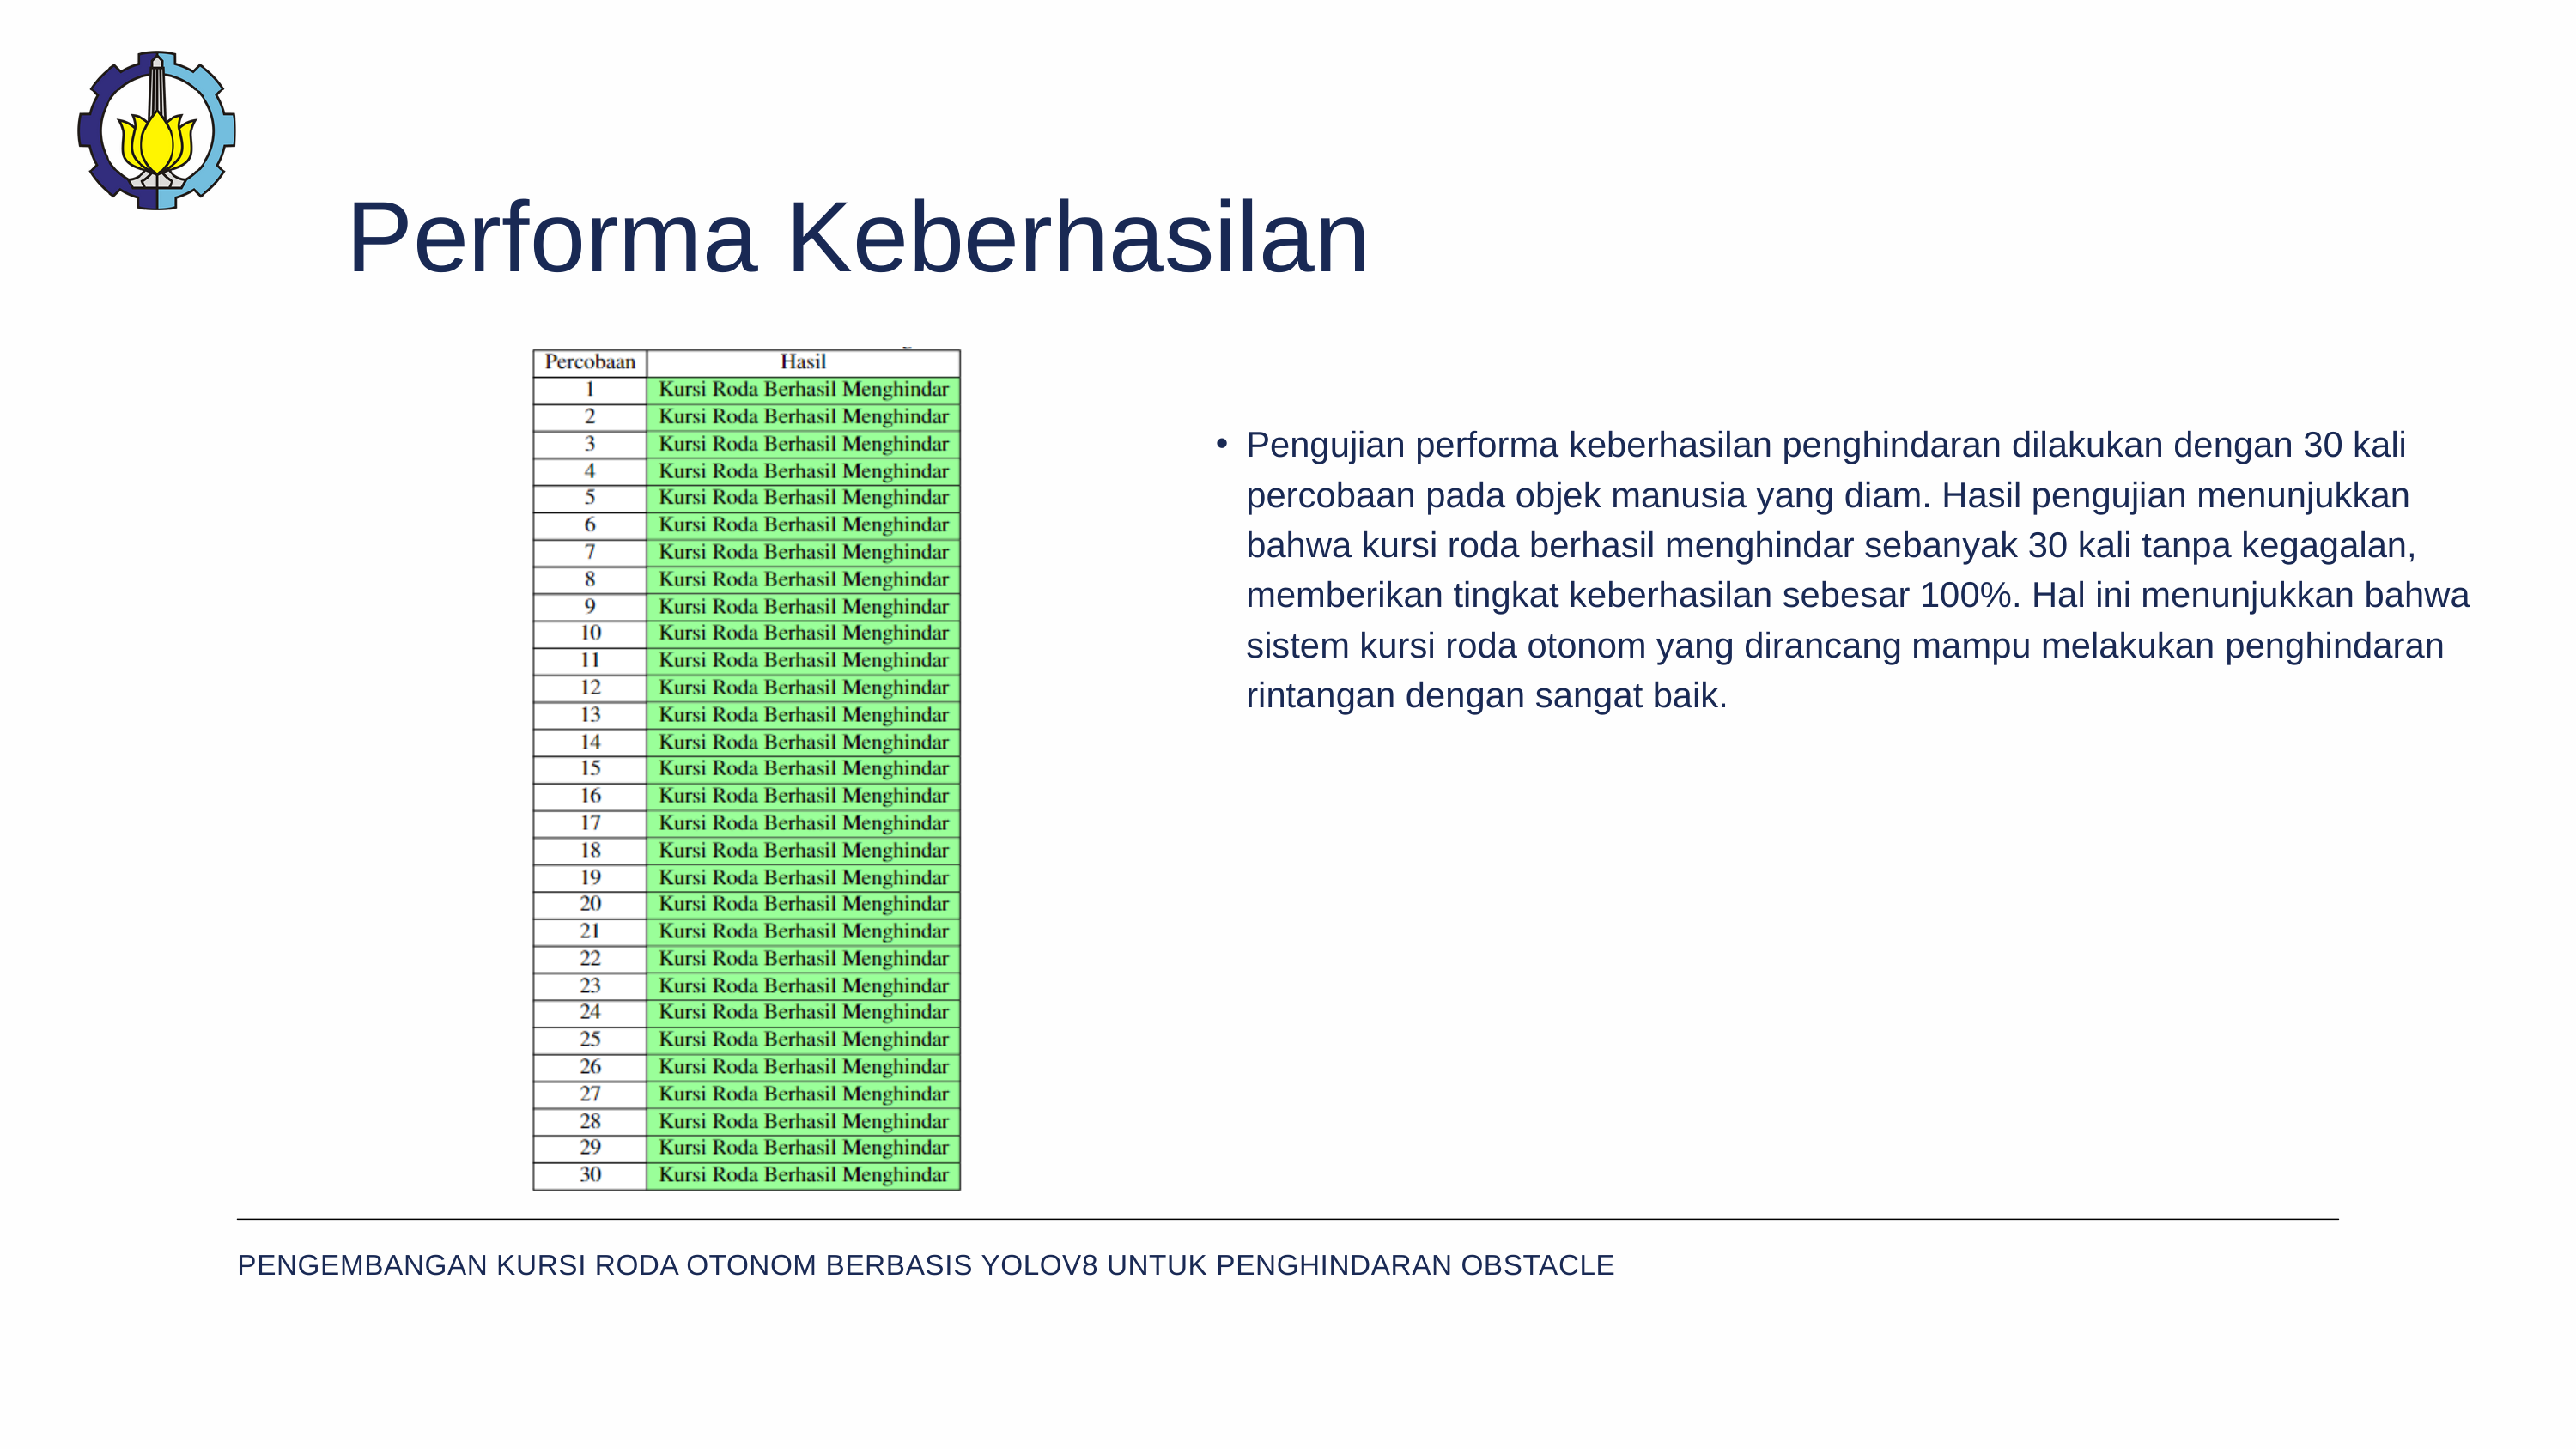

Performa Keberhasilan

Pengujian performa keberhasilan penghindaran dilakukan dengan 30 kali percobaan pada objek manusia yang diam. Hasil pengujian menunjukkan bahwa kursi roda berhasil menghindar sebanyak 30 kali tanpa kegagalan, memberikan tingkat keberhasilan sebesar 100%. Hal ini menunjukkan bahwa sistem kursi roda otonom yang dirancang mampu melakukan penghindaran rintangan dengan sangat baik.

PENGEMBANGAN KURSI RODA OTONOM BERBASIS YOLOV8 UNTUK PENGHINDARAN OBSTACLE